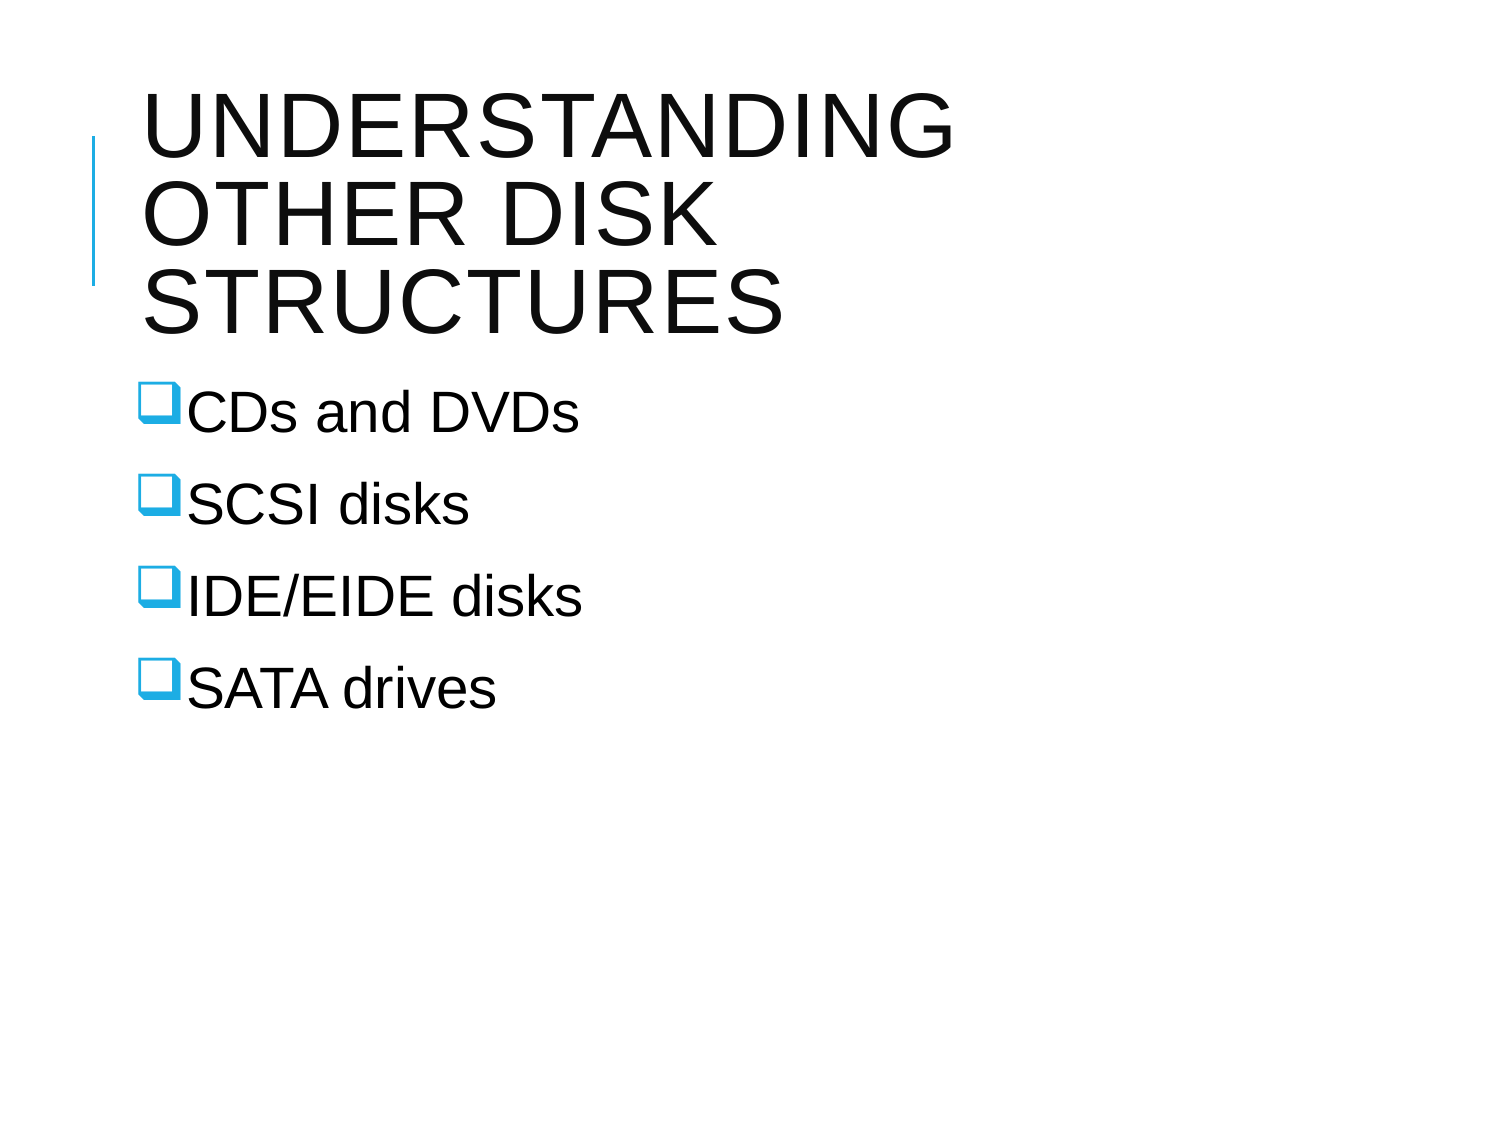

# Understanding Other Disk Structures
CDs and DVDs
SCSI disks
IDE/EIDE disks
SATA drives